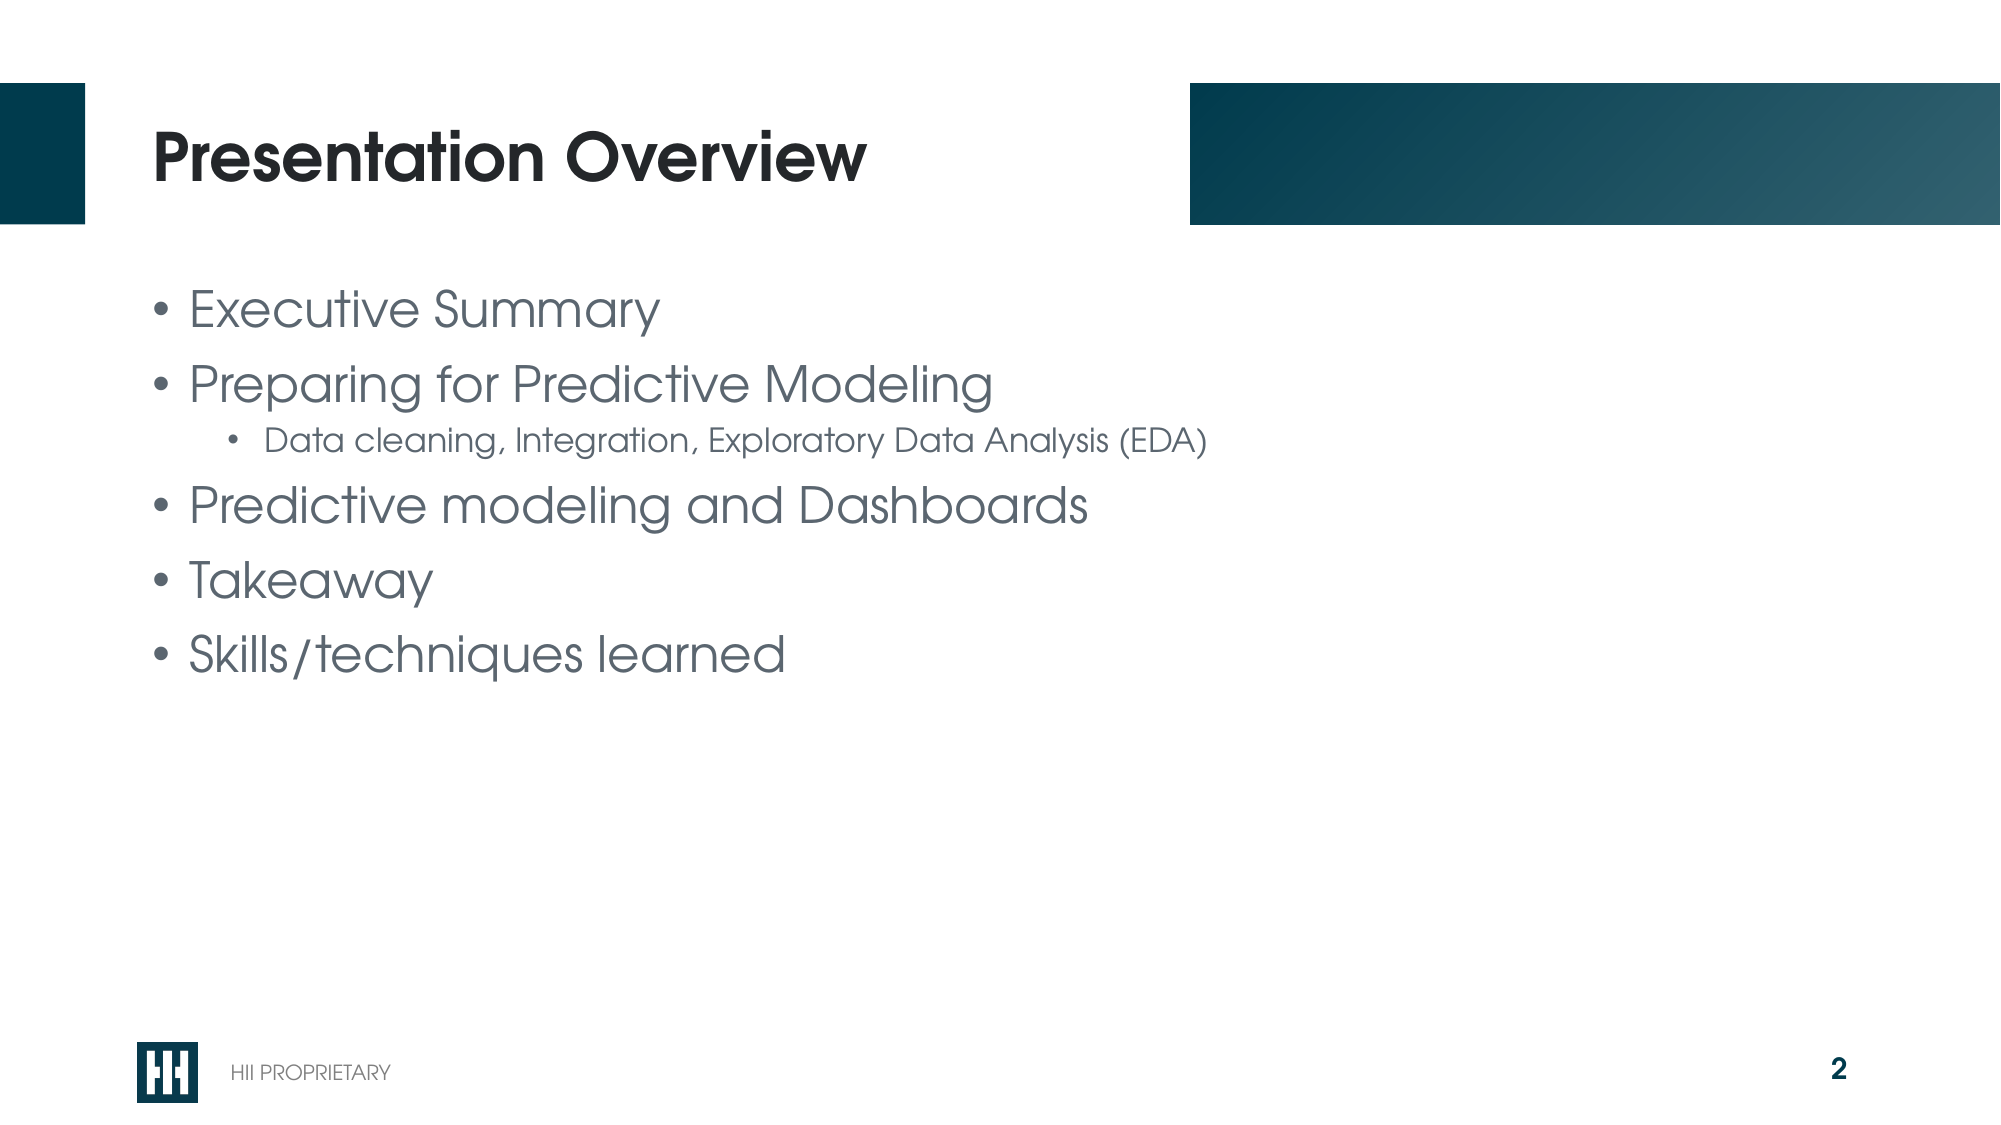

# Presentation Overview
Executive Summary
Preparing for Predictive Modeling
Data cleaning, Integration, Exploratory Data Analysis (EDA)
Predictive modeling and Dashboards
Takeaway
Skills/techniques learned

2